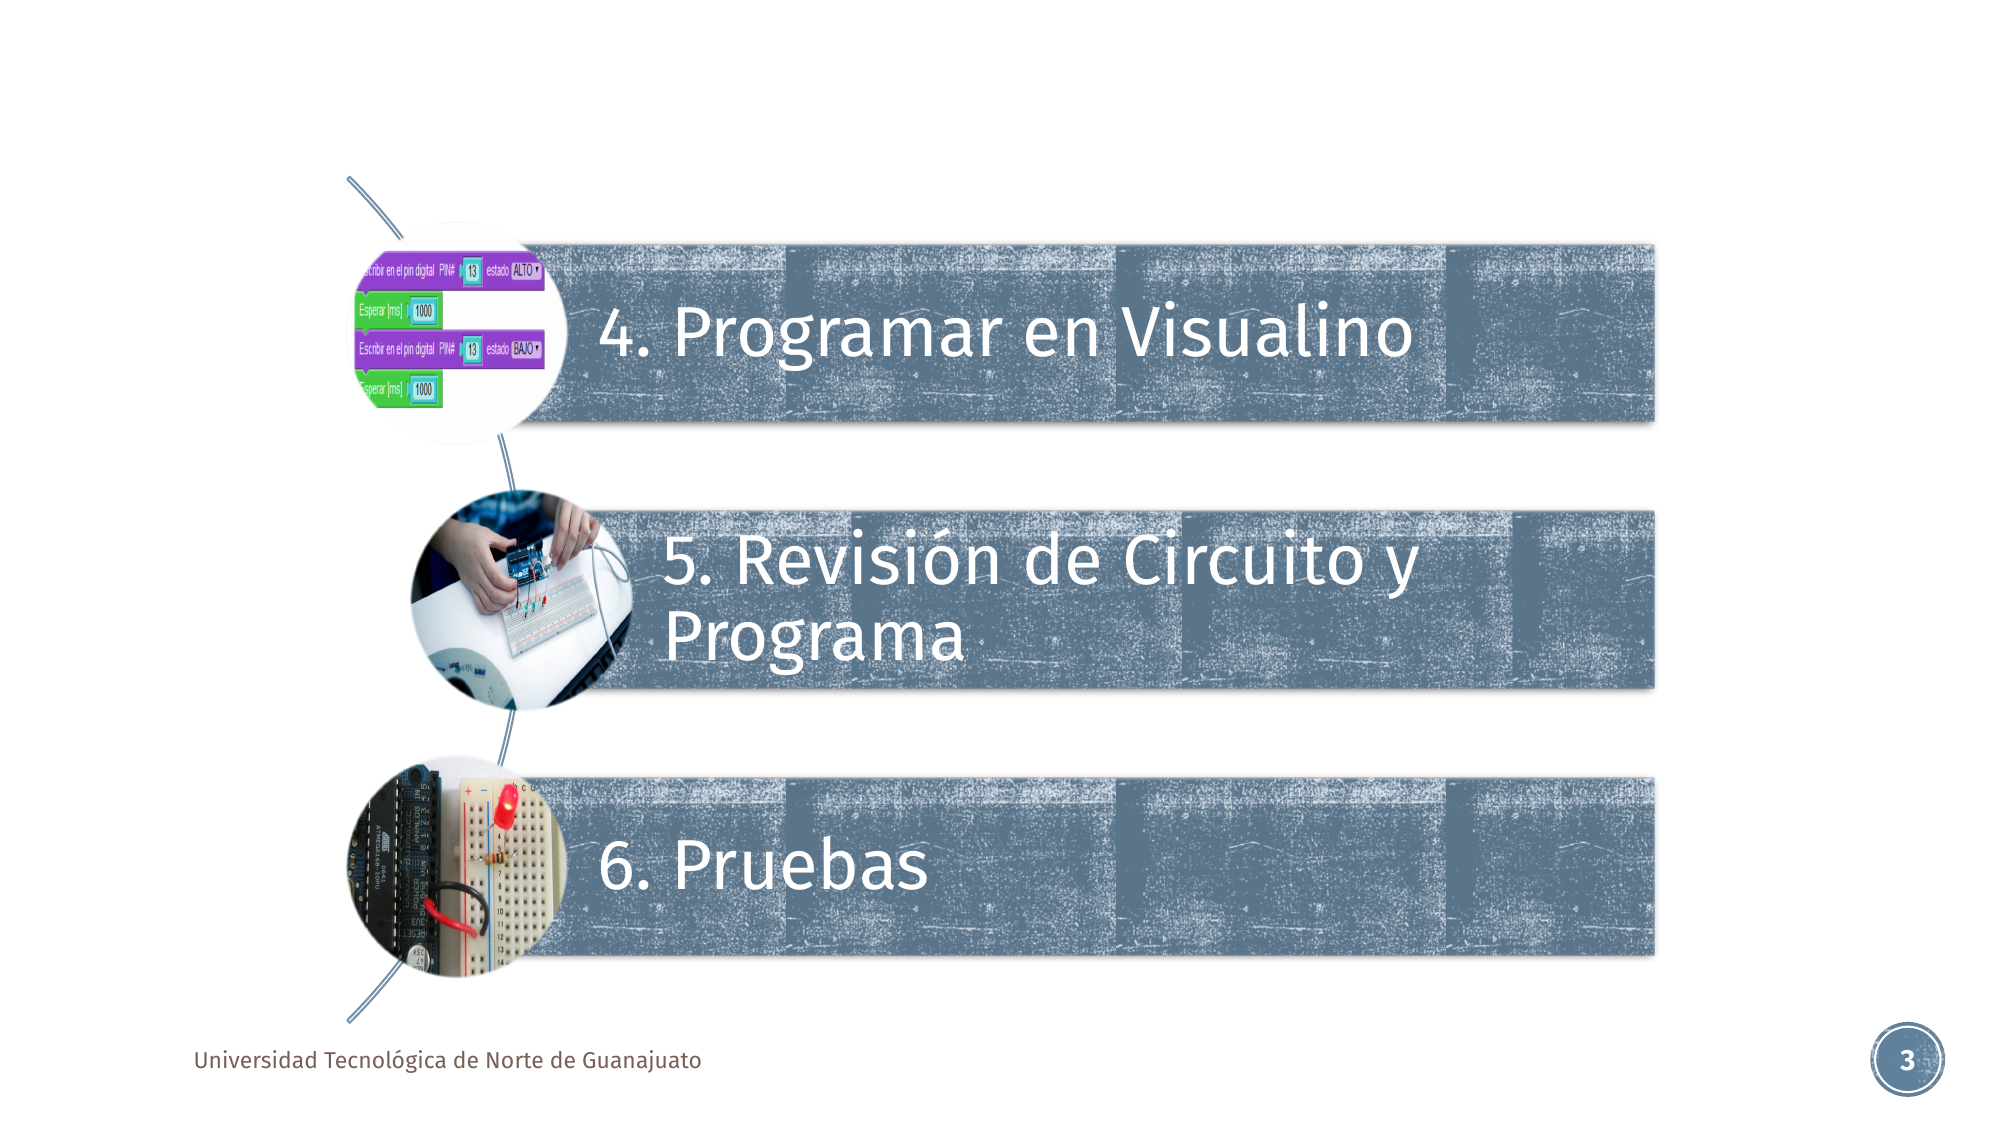

4. Programar en Visualino
5. Revisión de Circuito y Programa
6. Pruebas
Universidad Tecnológica de Norte de Guanajuato
3